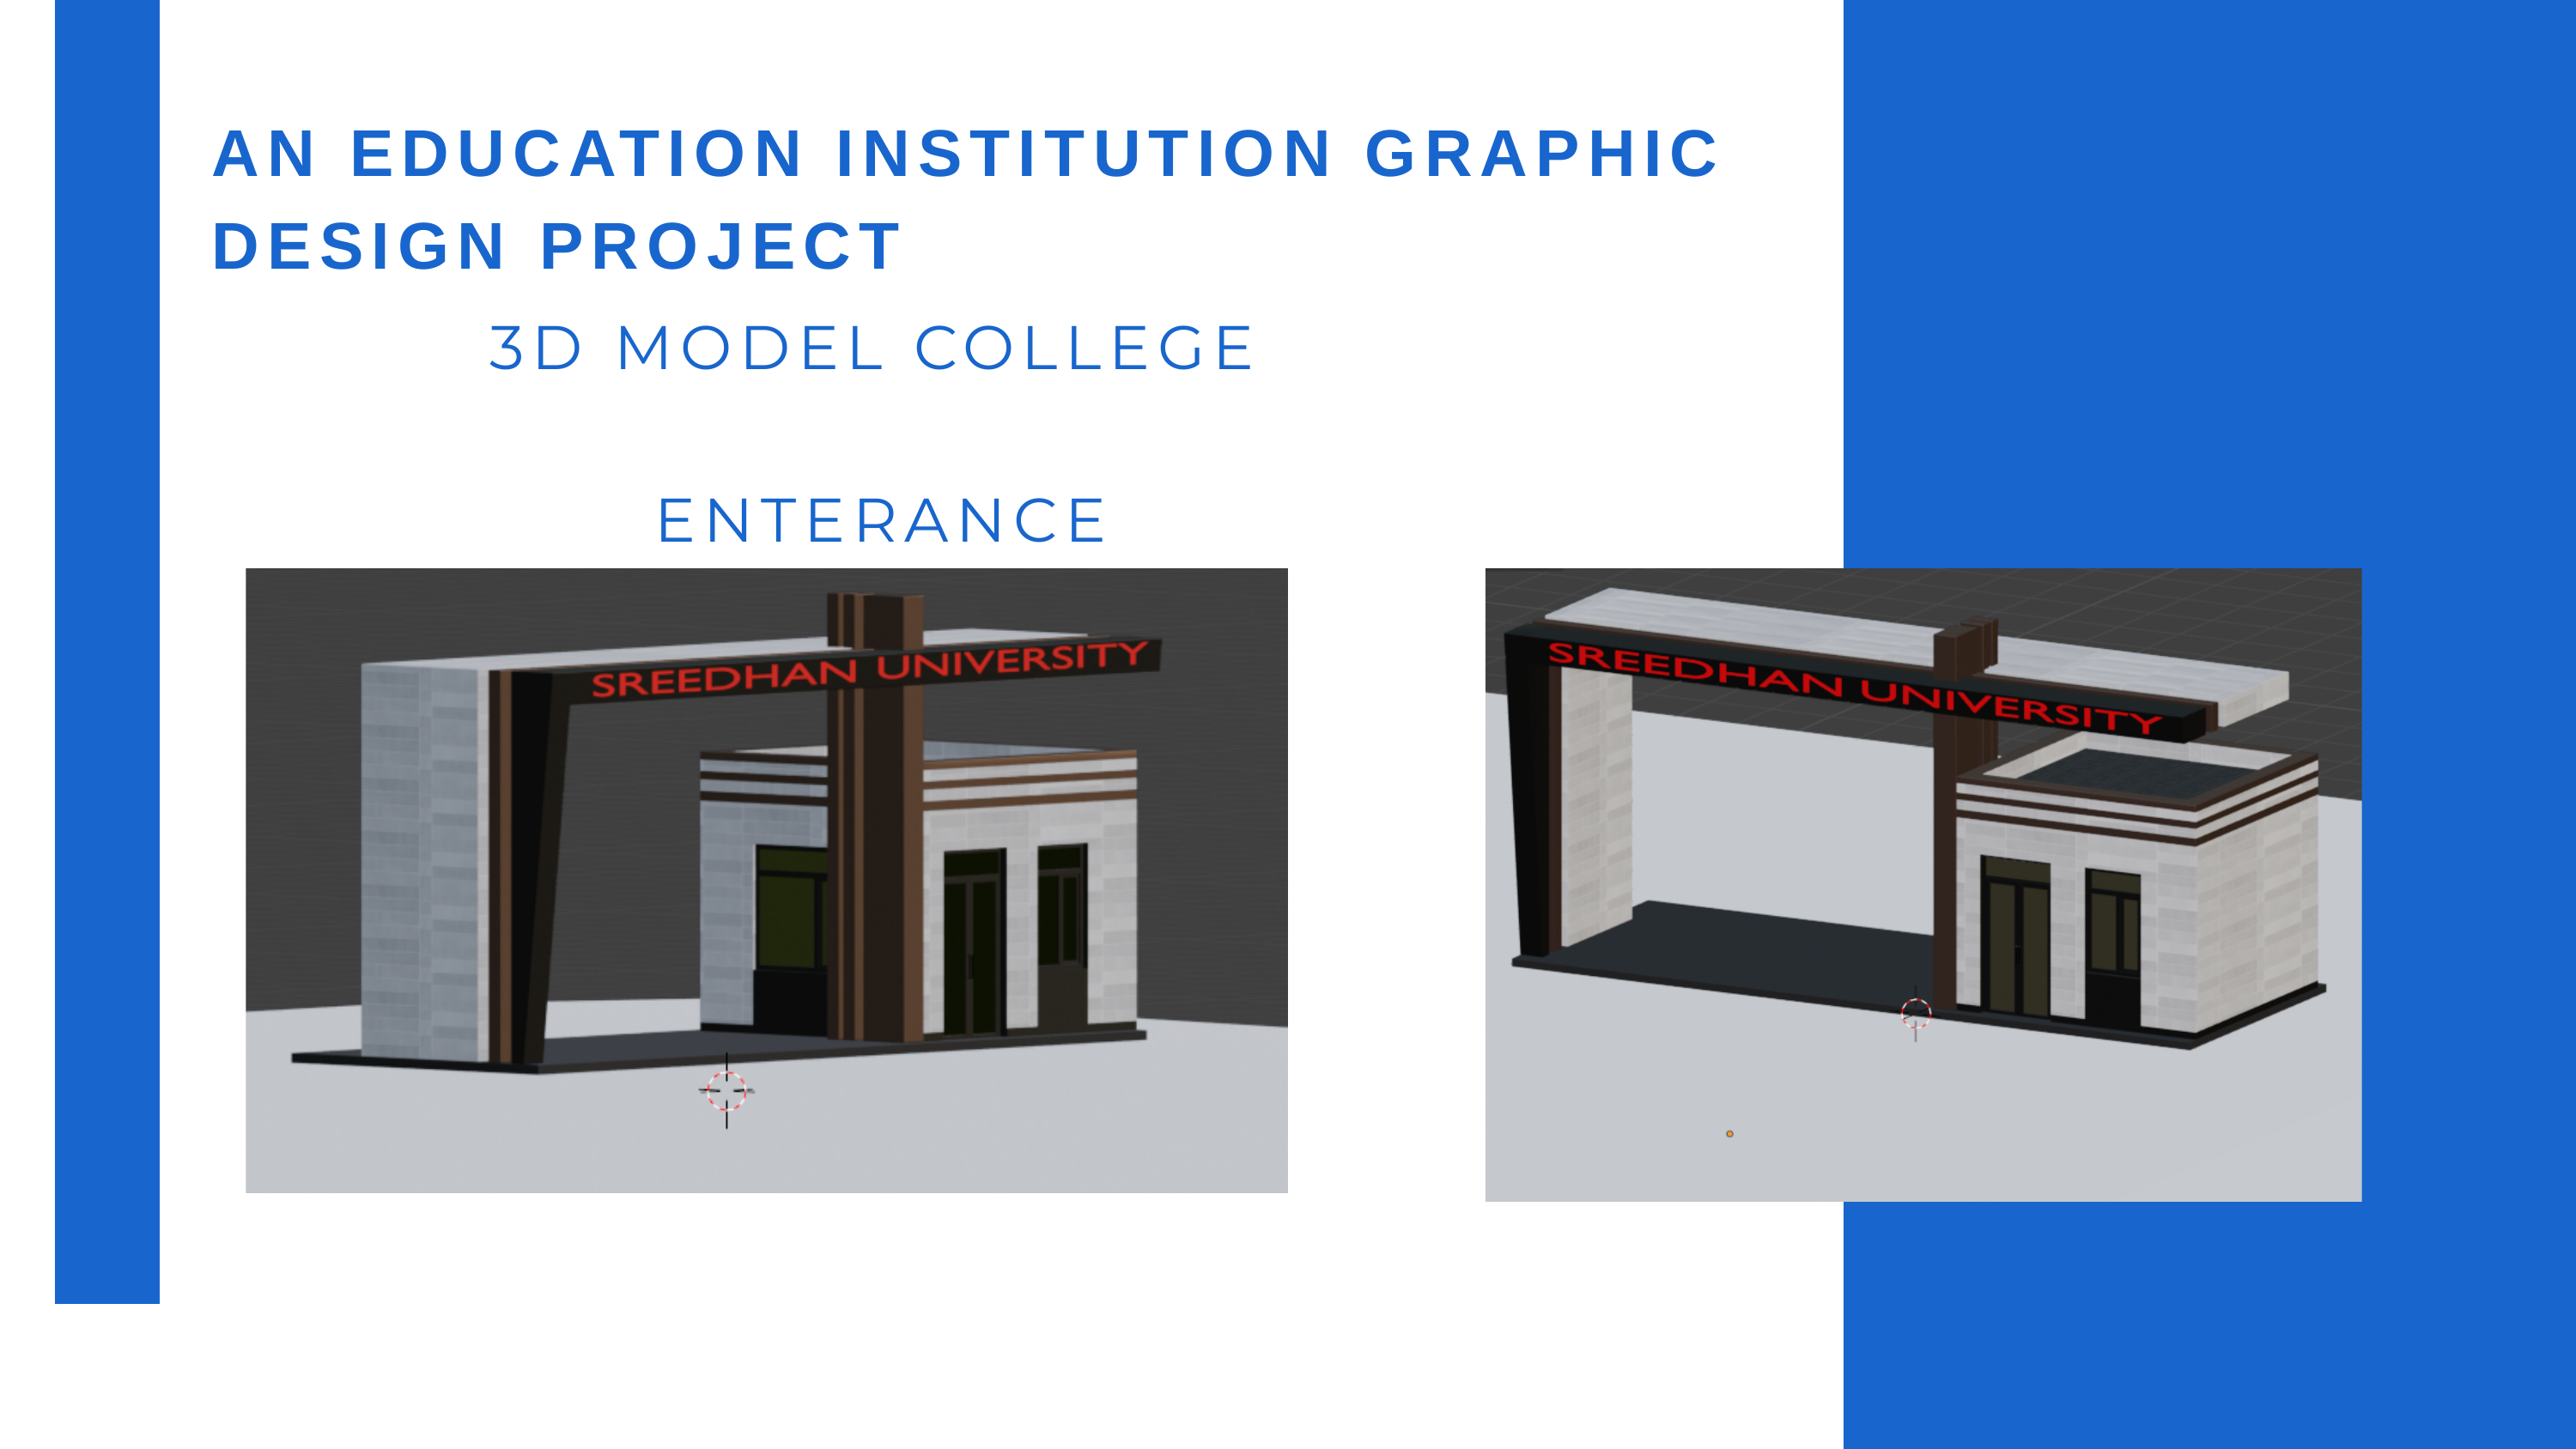

AN EDUCATION INSTITUTION GRAPHIC DESIGN PROJECT
3D MODEL COLLEGE
       ENTERANCE